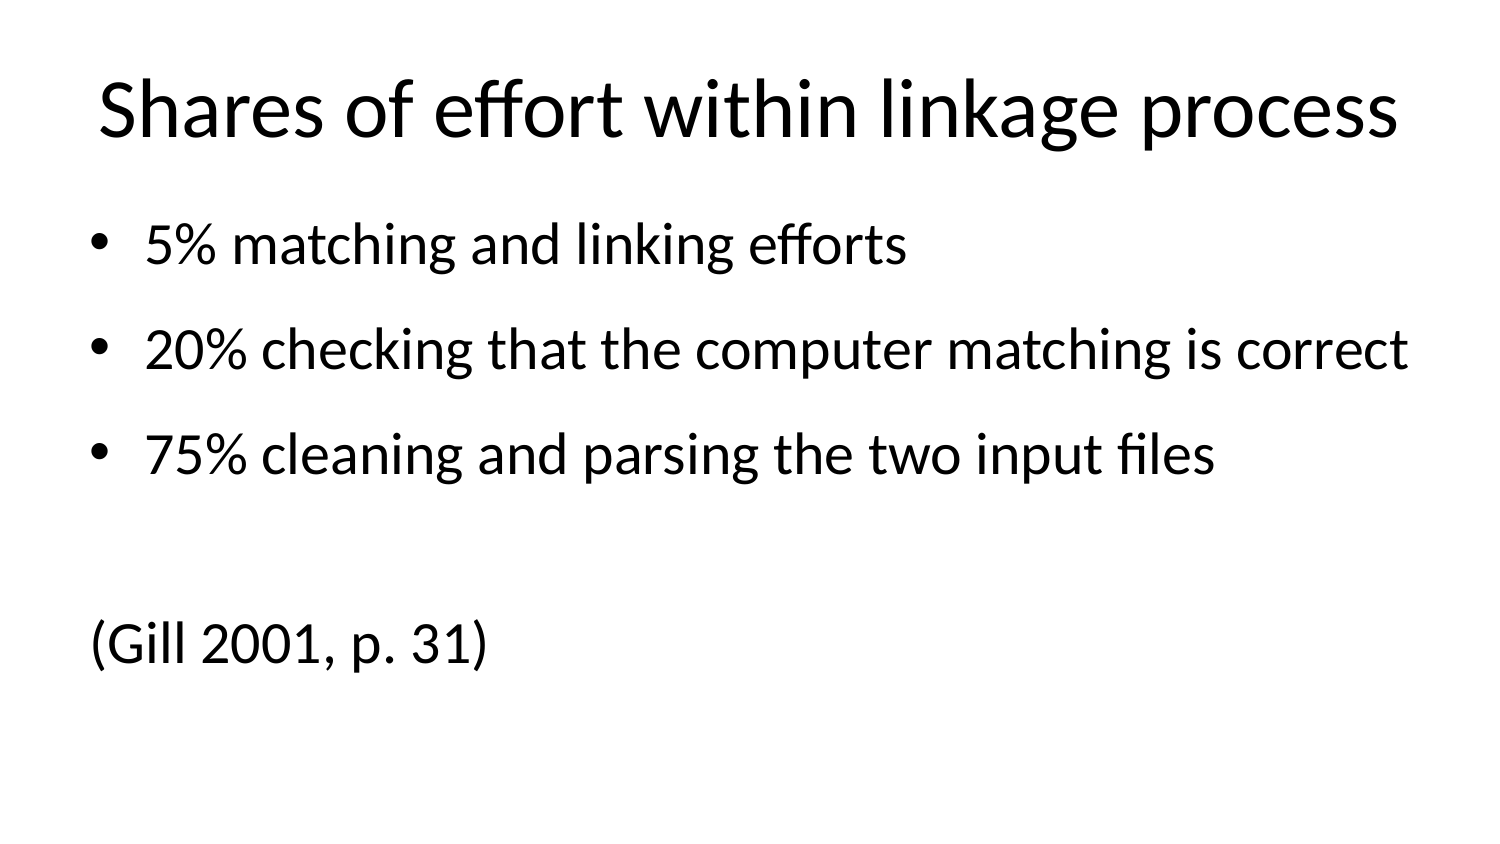

# Shares of effort within linkage process
5% matching and linking efforts

20% checking that the computer matching is correct

75% cleaning and parsing the two input files

(Gill 2001, p. 31)